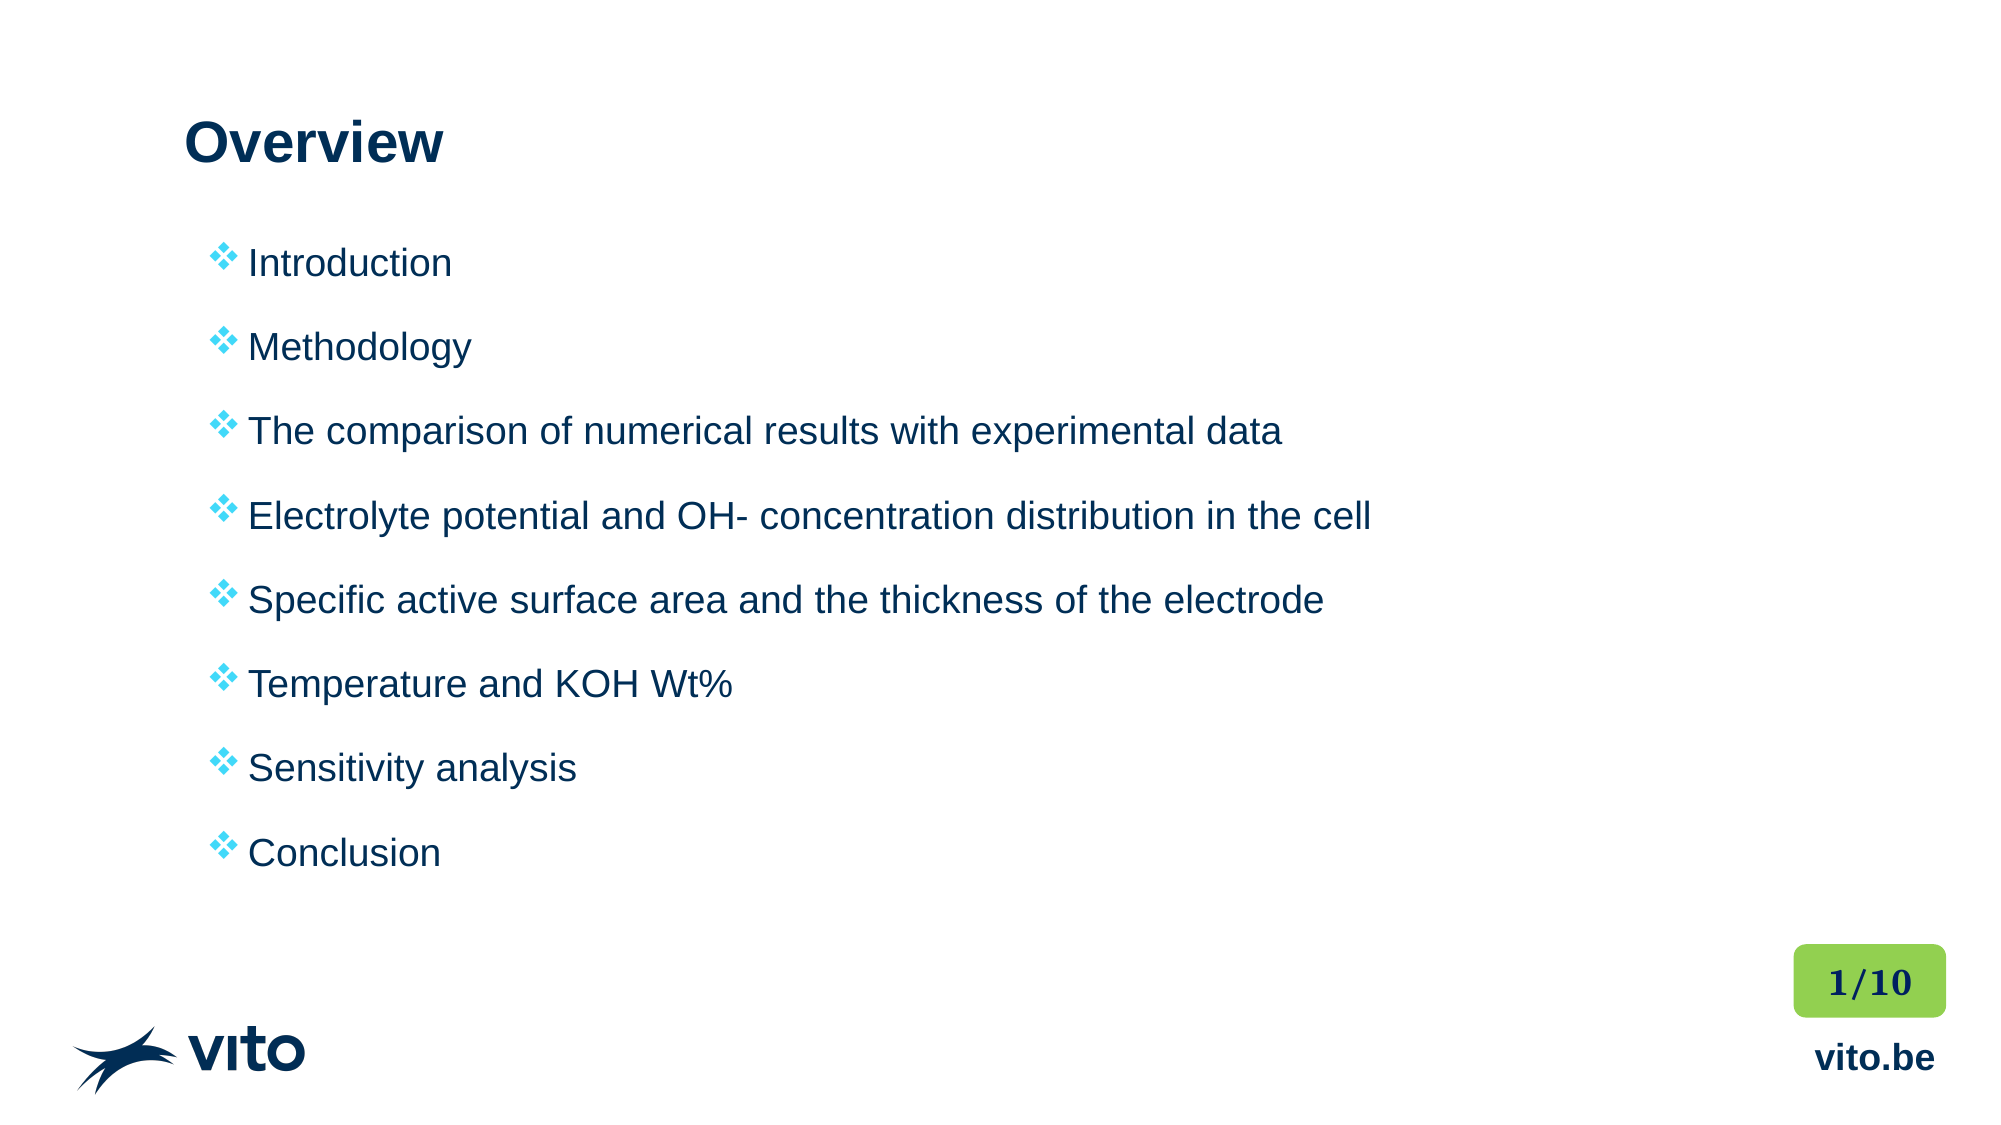

# Overview
Introduction
Methodology
The comparison of numerical results with experimental data
Electrolyte potential and OH- concentration distribution in the cell
Specific active surface area and the thickness of the electrode
Temperature and KOH Wt%
Sensitivity analysis
Conclusion

1/10